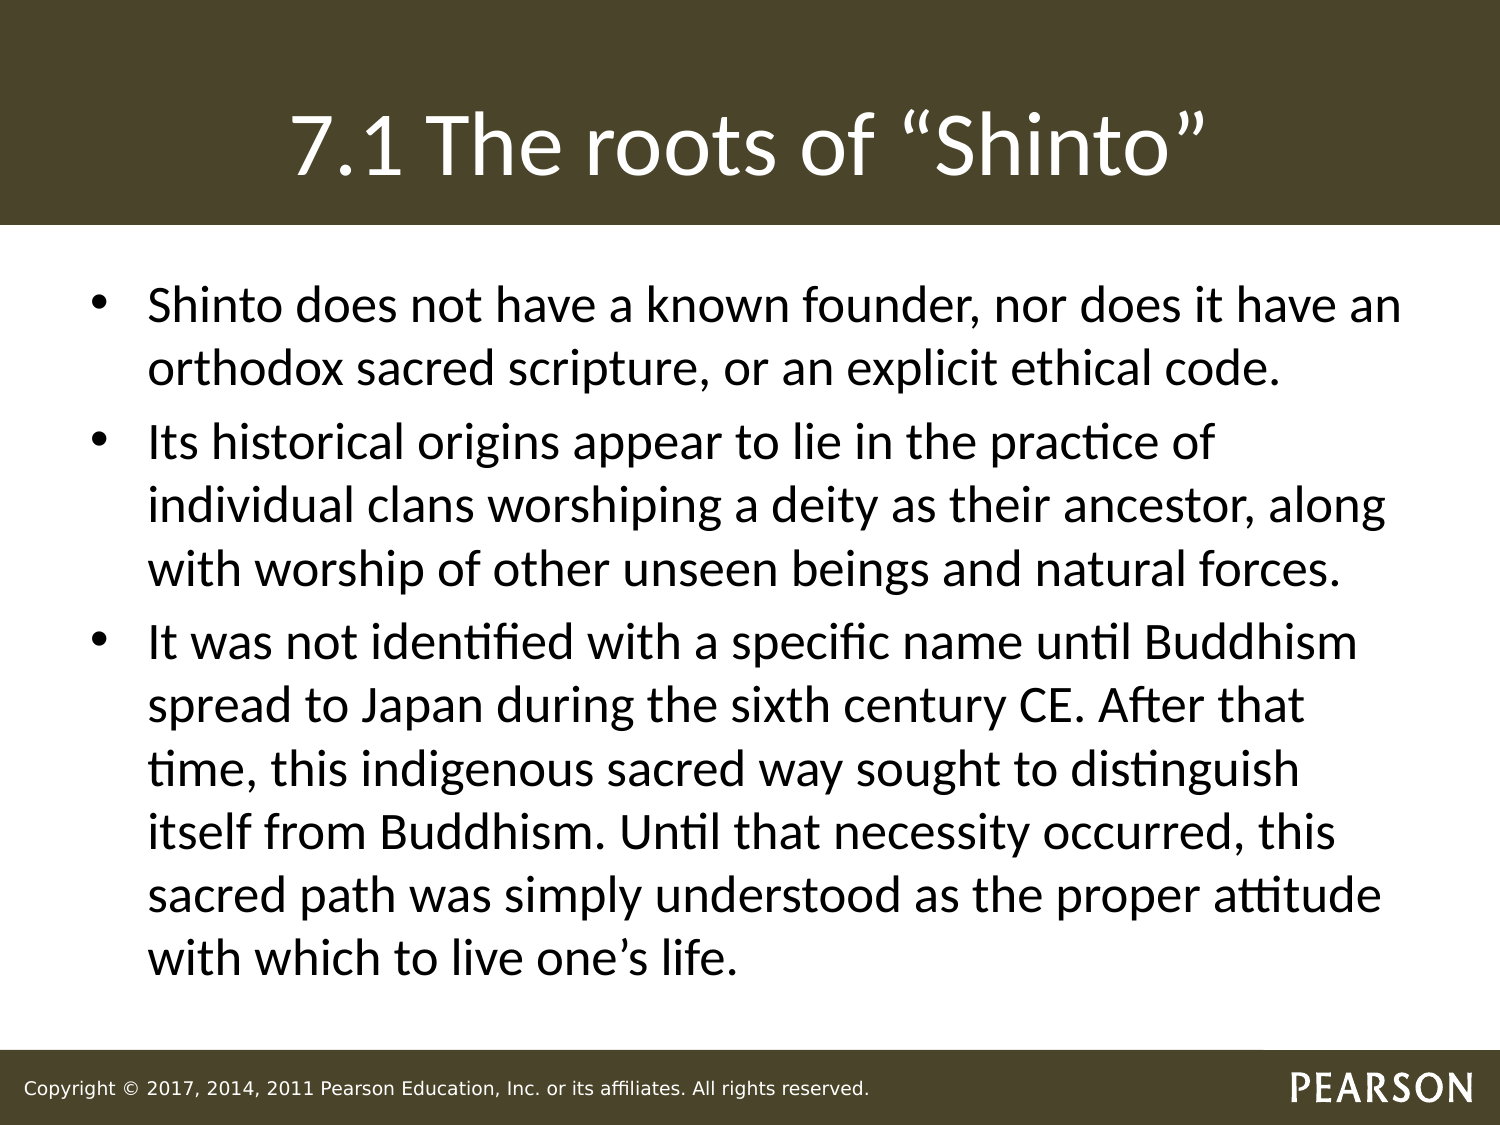

# 7.1 The roots of “Shinto”
Shinto does not have a known founder, nor does it have an orthodox sacred scripture, or an explicit ethical code.
Its historical origins appear to lie in the practice of individual clans worshiping a deity as their ancestor, along with worship of other unseen beings and natural forces.
It was not identified with a specific name until Buddhism spread to Japan during the sixth century CE. After that time, this indigenous sacred way sought to distinguish itself from Buddhism. Until that necessity occurred, this sacred path was simply understood as the proper attitude with which to live one’s life.